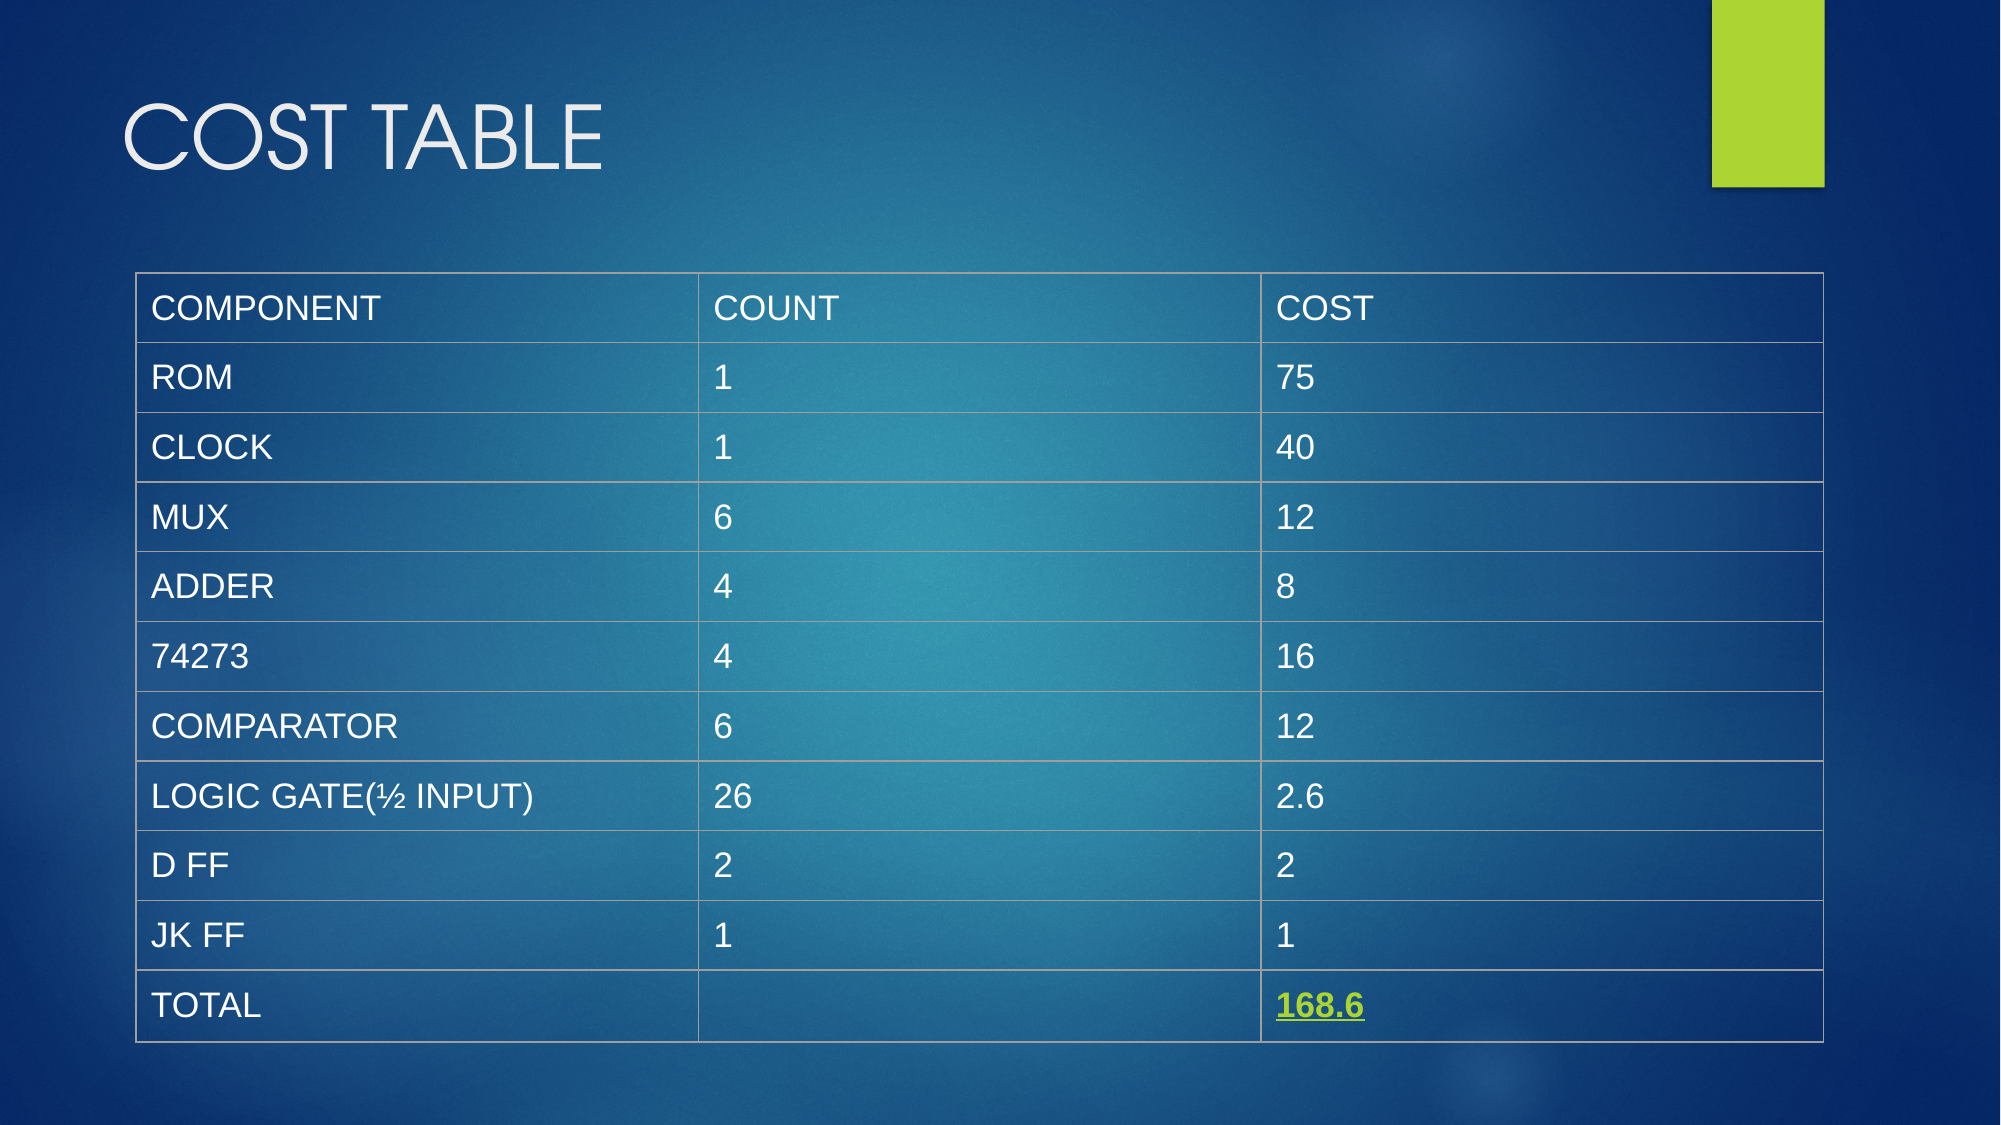

# COST TABLE
| COMPONENT | COUNT | COST |
| --- | --- | --- |
| ROM | 1 | 75 |
| CLOCK | 1 | 40 |
| MUX | 6 | 12 |
| ADDER | 4 | 8 |
| 74273 | 4 | 16 |
| COMPARATOR | 6 | 12 |
| LOGIC GATE(½ INPUT) | 26 | 2.6 |
| D FF | 2 | 2 |
| JK FF | 1 | 1 |
| TOTAL |  | 168.6 |